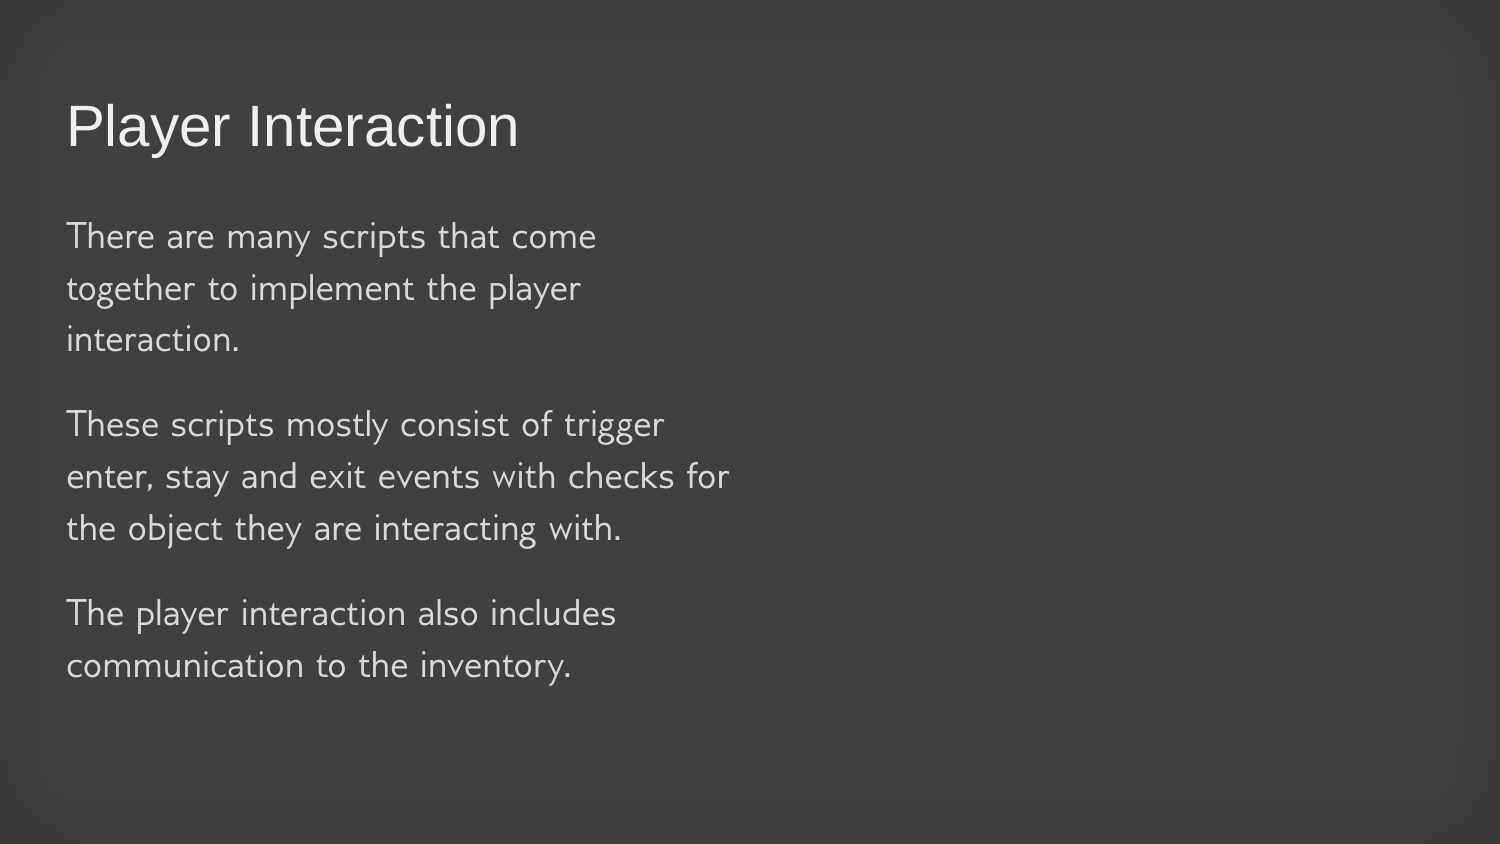

# Player Interaction
There are many scripts that come together to implement the player interaction.
These scripts mostly consist of trigger enter, stay and exit events with checks for the object they are interacting with.
The player interaction also includes communication to the inventory.